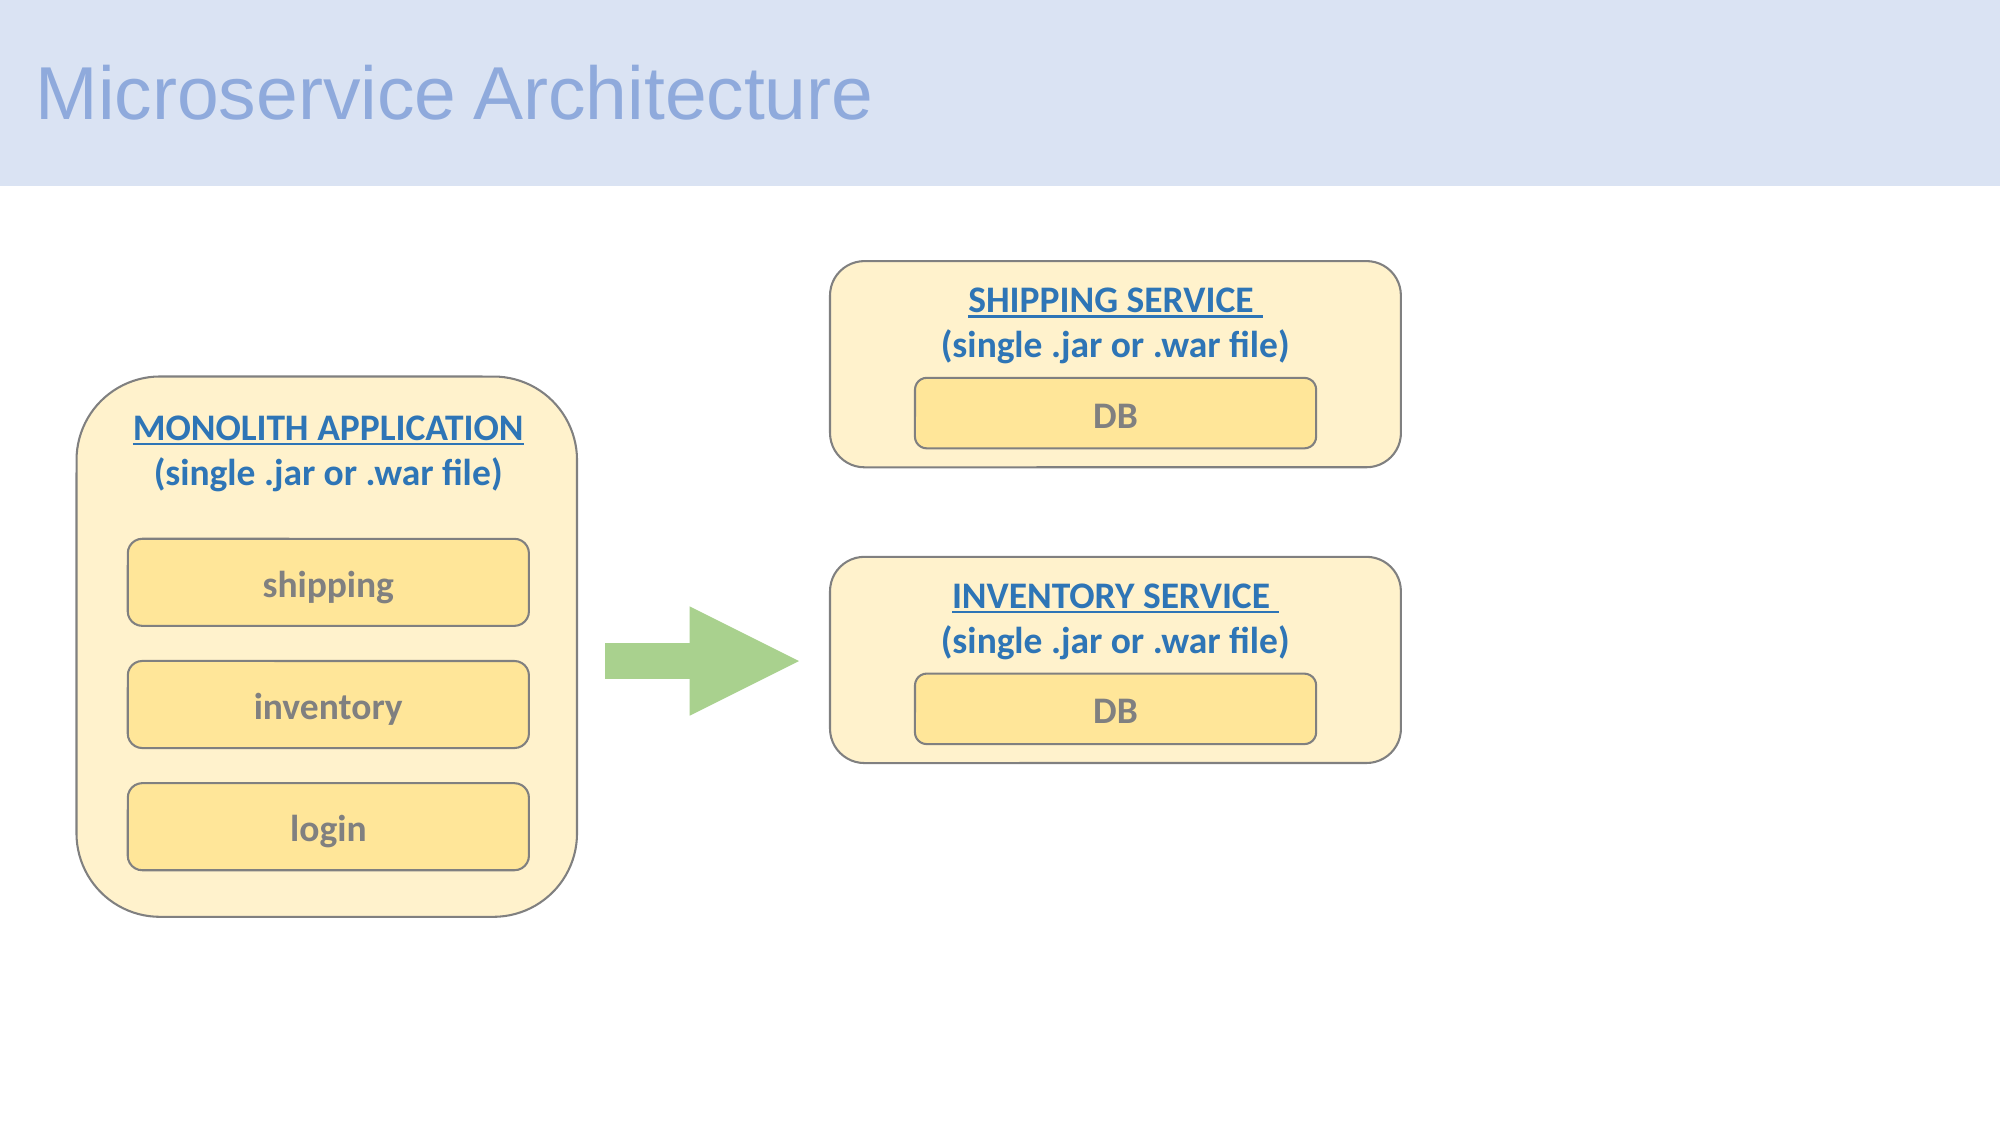

# Microservice Architecture

SHIPPING SERVICE
(single .jar or .war file)

DB
MONOLITH APPLICATION
(single .jar or .war file)
shipping

INVENTORY SERVICE
(single .jar or .war file)
inventory
DB
login